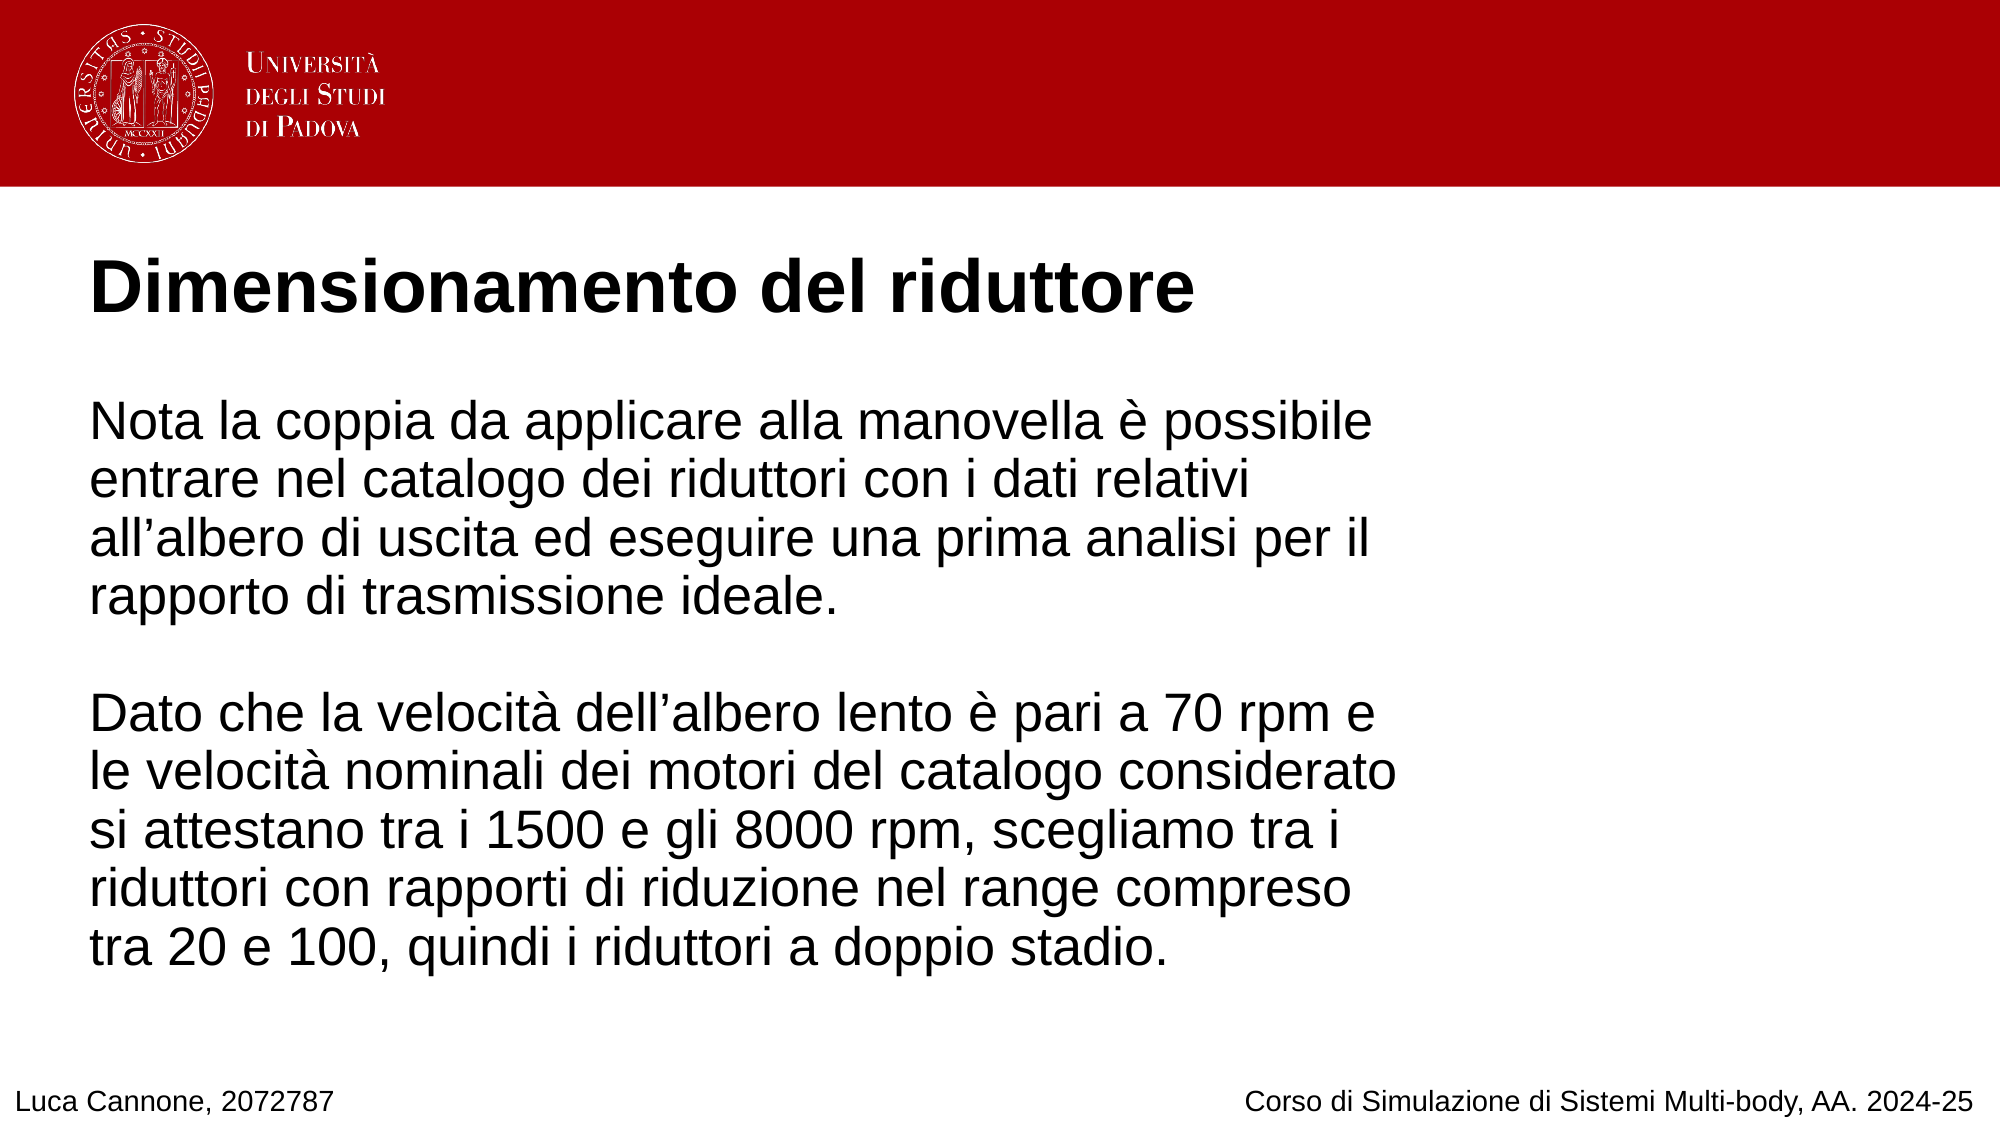

# Dimensionamento del riduttore
Nota la coppia da applicare alla manovella è possibile entrare nel catalogo dei riduttori con i dati relativi all’albero di uscita ed eseguire una prima analisi per il rapporto di trasmissione ideale.

Dato che la velocità dell’albero lento è pari a 70 rpm e le velocità nominali dei motori del catalogo considerato si attestano tra i 1500 e gli 8000 rpm, scegliamo tra i riduttori con rapporti di riduzione nel range compreso tra 20 e 100, quindi i riduttori a doppio stadio.
Luca Cannone, 2072787
Corso di Simulazione di Sistemi Multi-body, AA. 2024-25